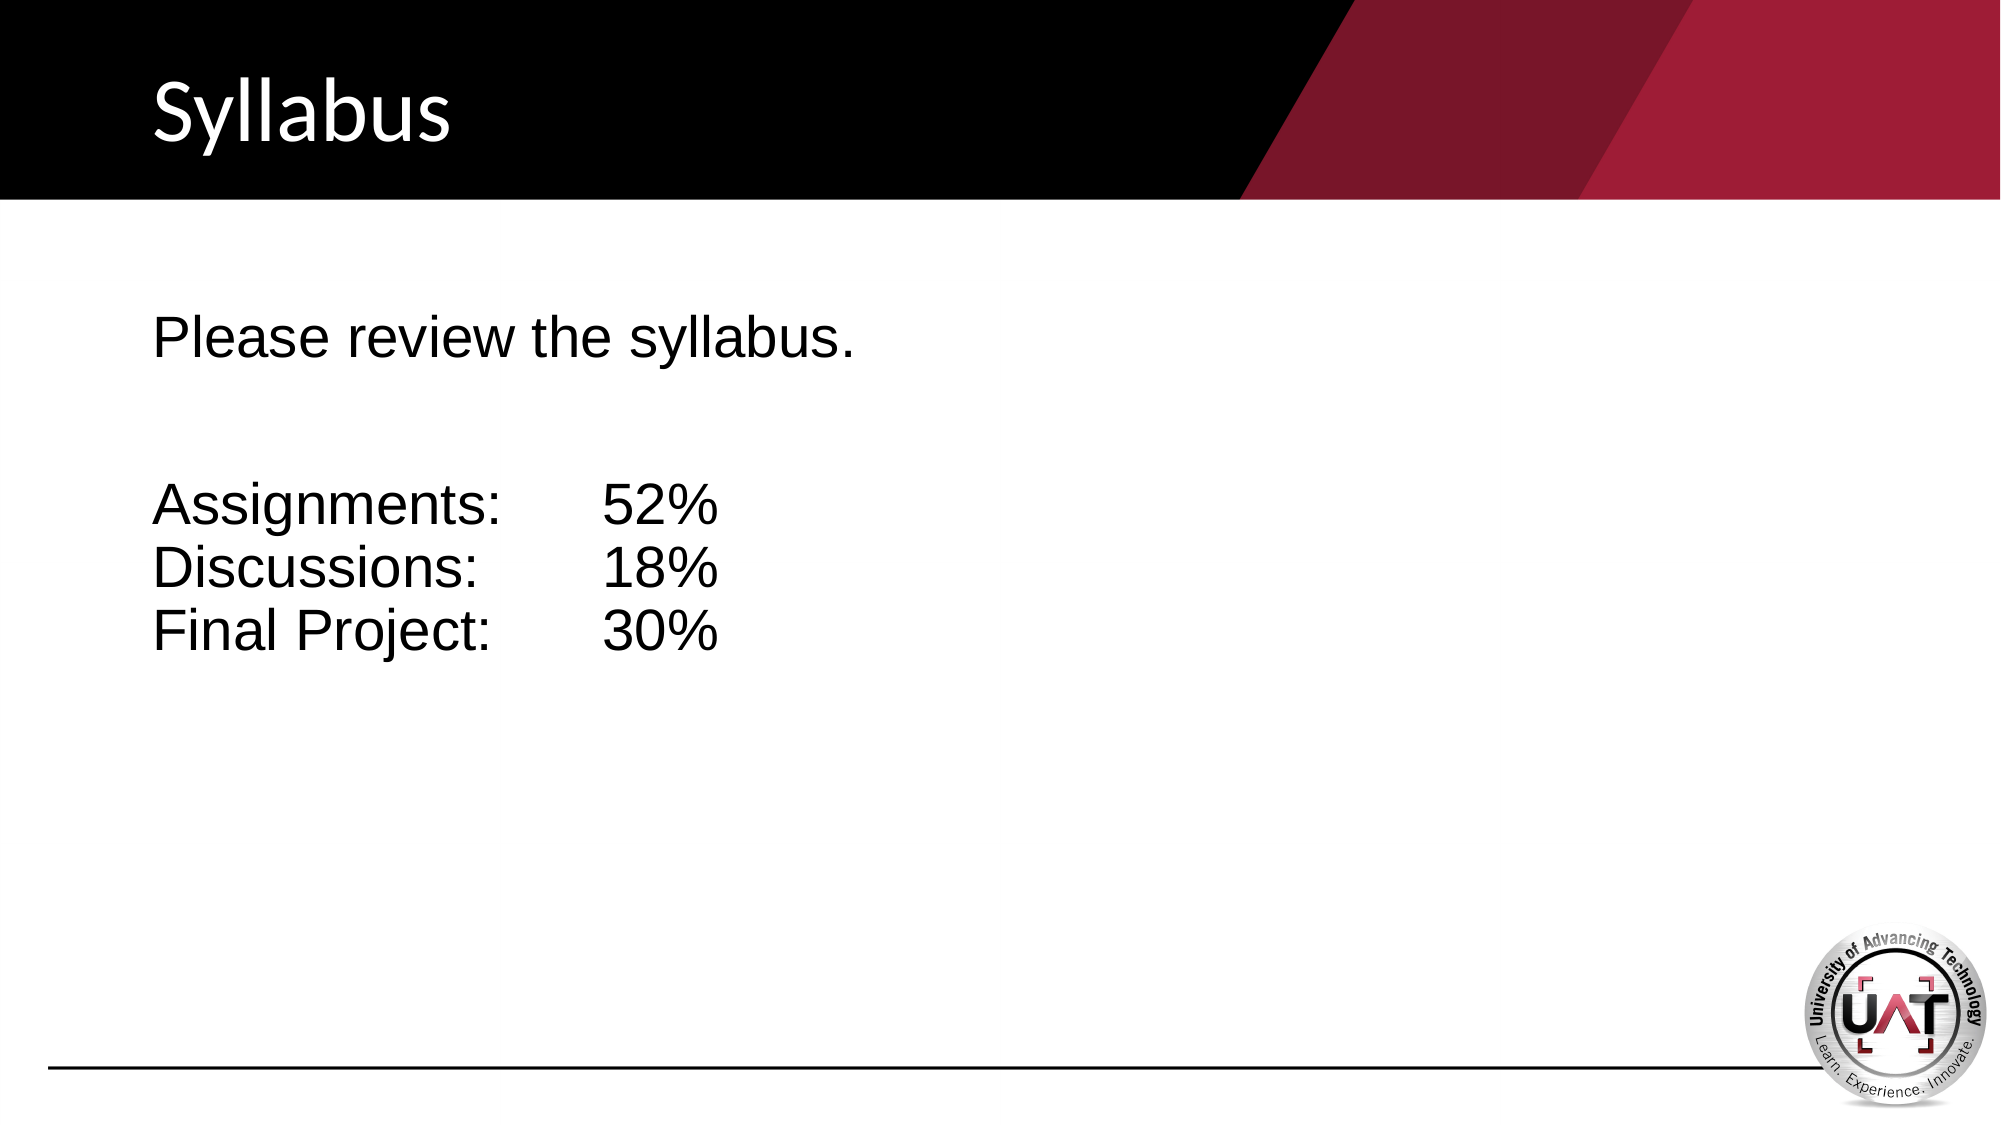

# Syllabus
Please review the syllabus.

Assignments: 	52%
Discussions: 	18%
Final Project: 	30%